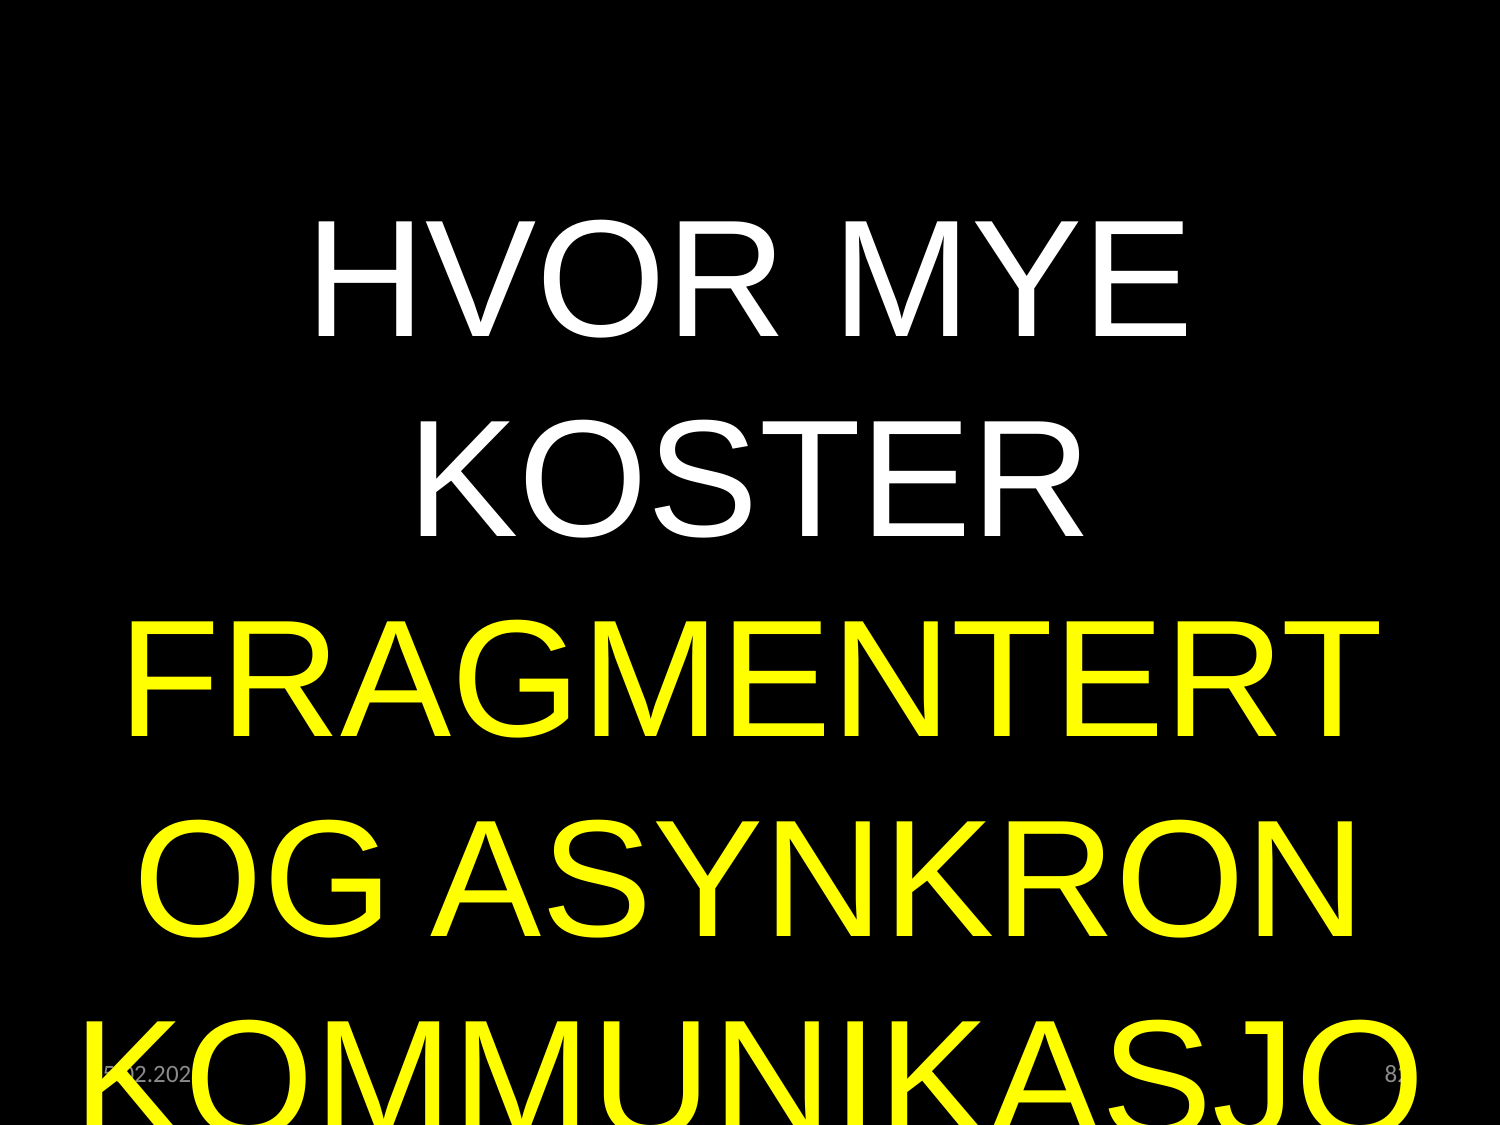

HVOR MYE KOSTER FRAGMENTERT OG ASYNKRON KOMMUNIKASJON
HVER ENESTE DAG?
15.02.2023
82